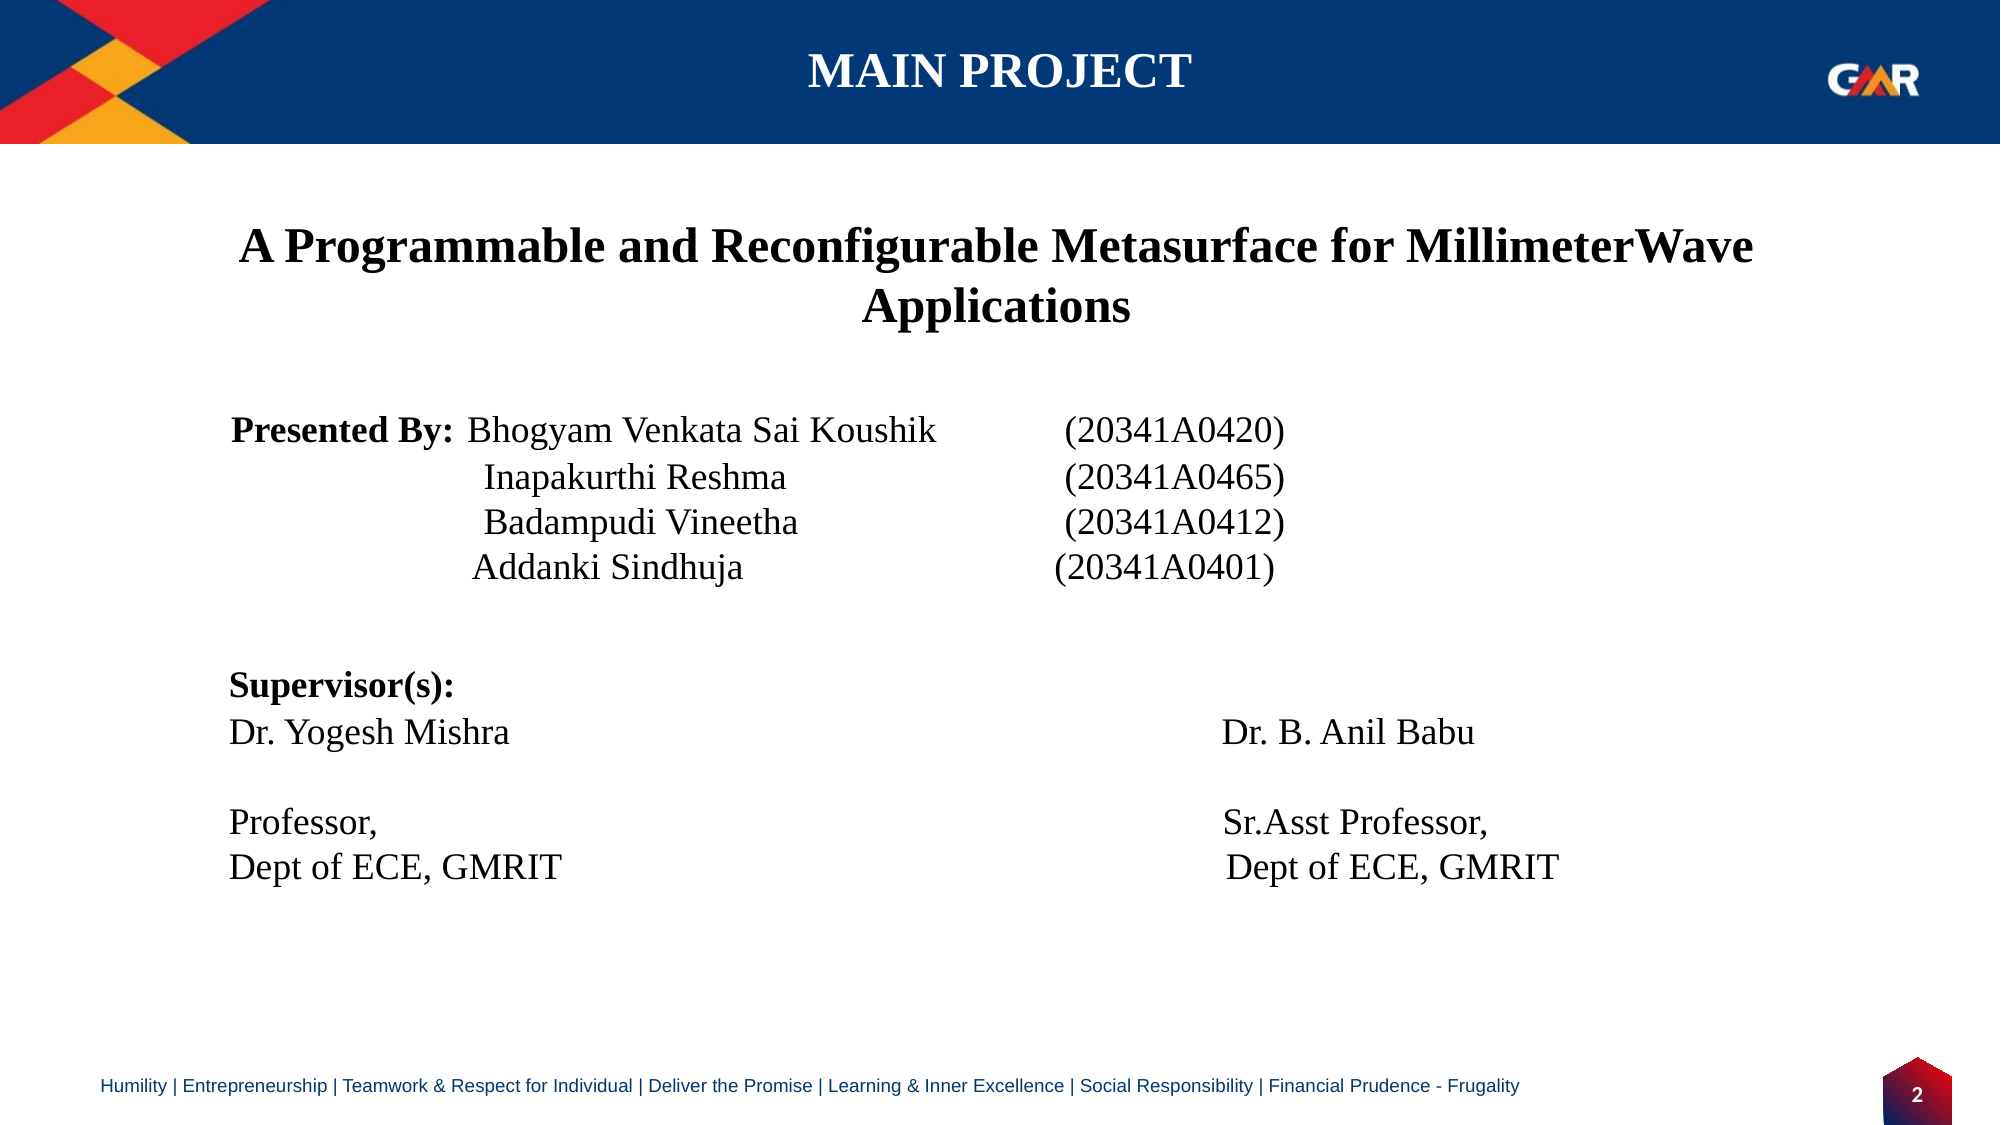

# MAIN PROJECT
A Programmable and Reconfigurable Metasurface for MillimeterWave Applications

       Presented By: Bhogyam Venkata Sai Koushik	(20341A0420)
		  Inapakurthi Reshma		(20341A0465)
		  Badampudi Vineetha		(20341A0412)
		  Addanki Sindhuja 	                (20341A0401)

        Supervisor(s):
        Dr. Yogesh Mishra                                                                           Dr. B. Anil Babu
        Professor,                                                                                         Sr.Asst Professor,
        Dept of ECE, GMRIT                                                                      Dept of ECE, GMRIT